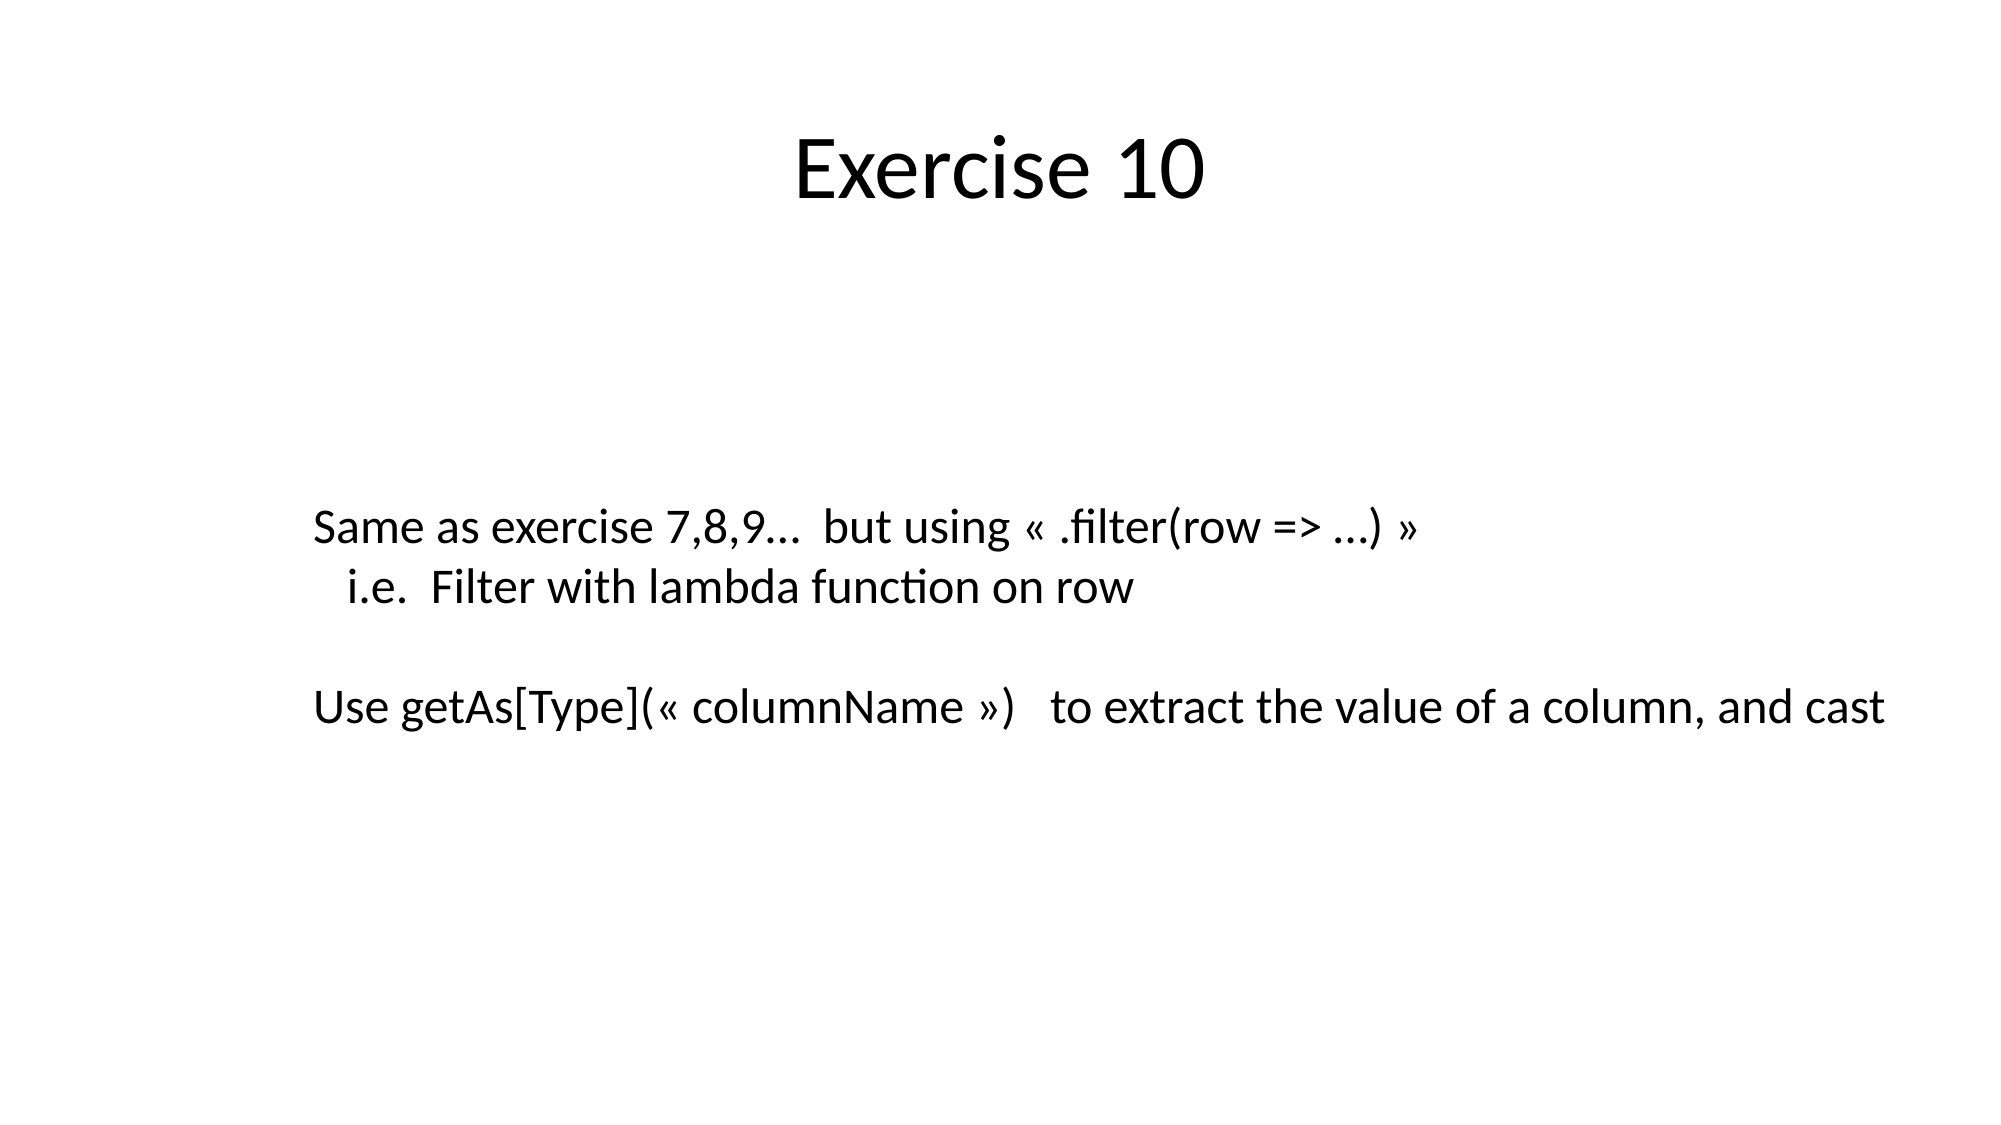

# Exercise 10
Same as exercise 7,8,9…  but using « .filter(row => …) »
   i.e.  Filter with lambda function on row

Use getAs[Type](« columnName »)   to extract the value of a column, and cast